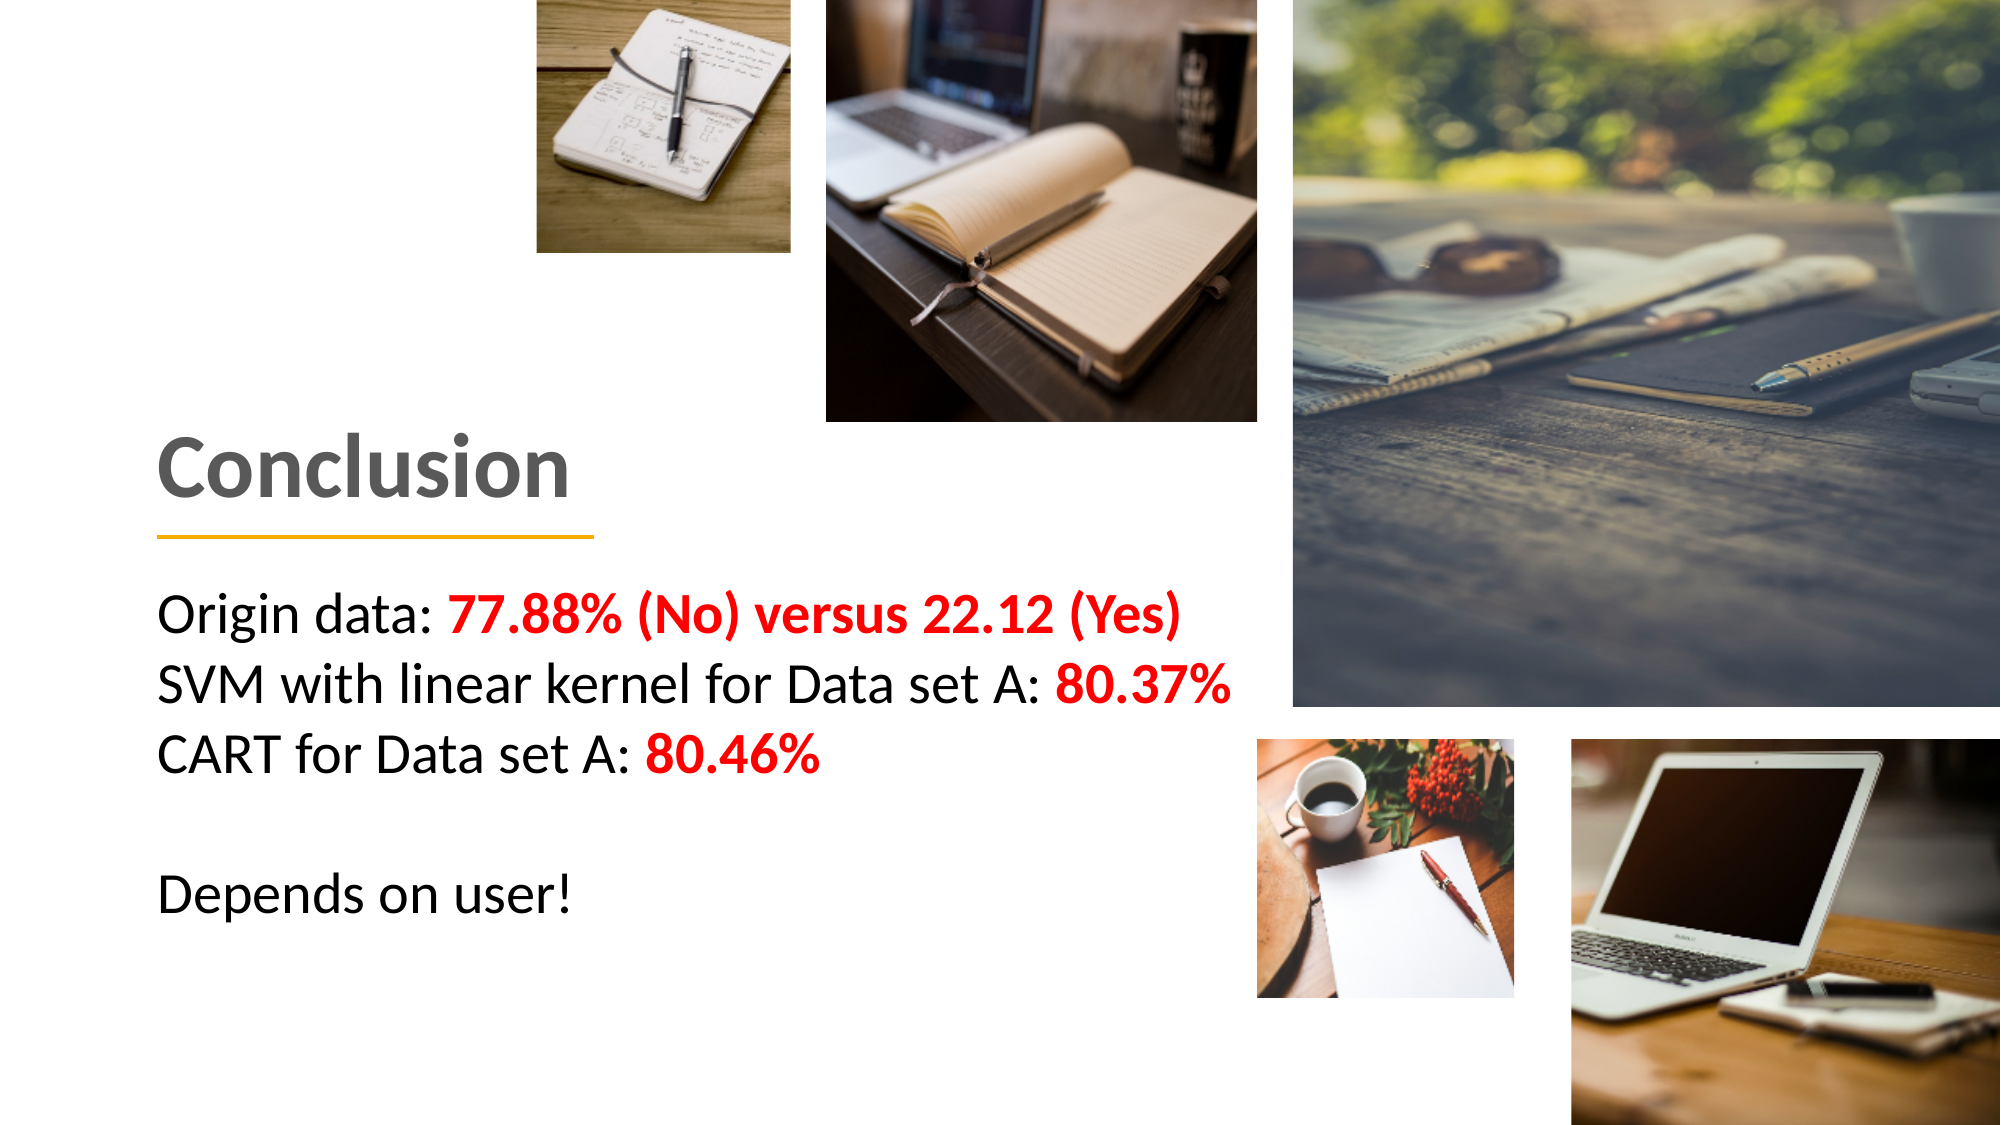

Conclusion
Origin data: 77.88% (No) versus 22.12 (Yes)
SVM with linear kernel for Data set A: 80.37%
CART for Data set A: 80.46%

Depends on user!